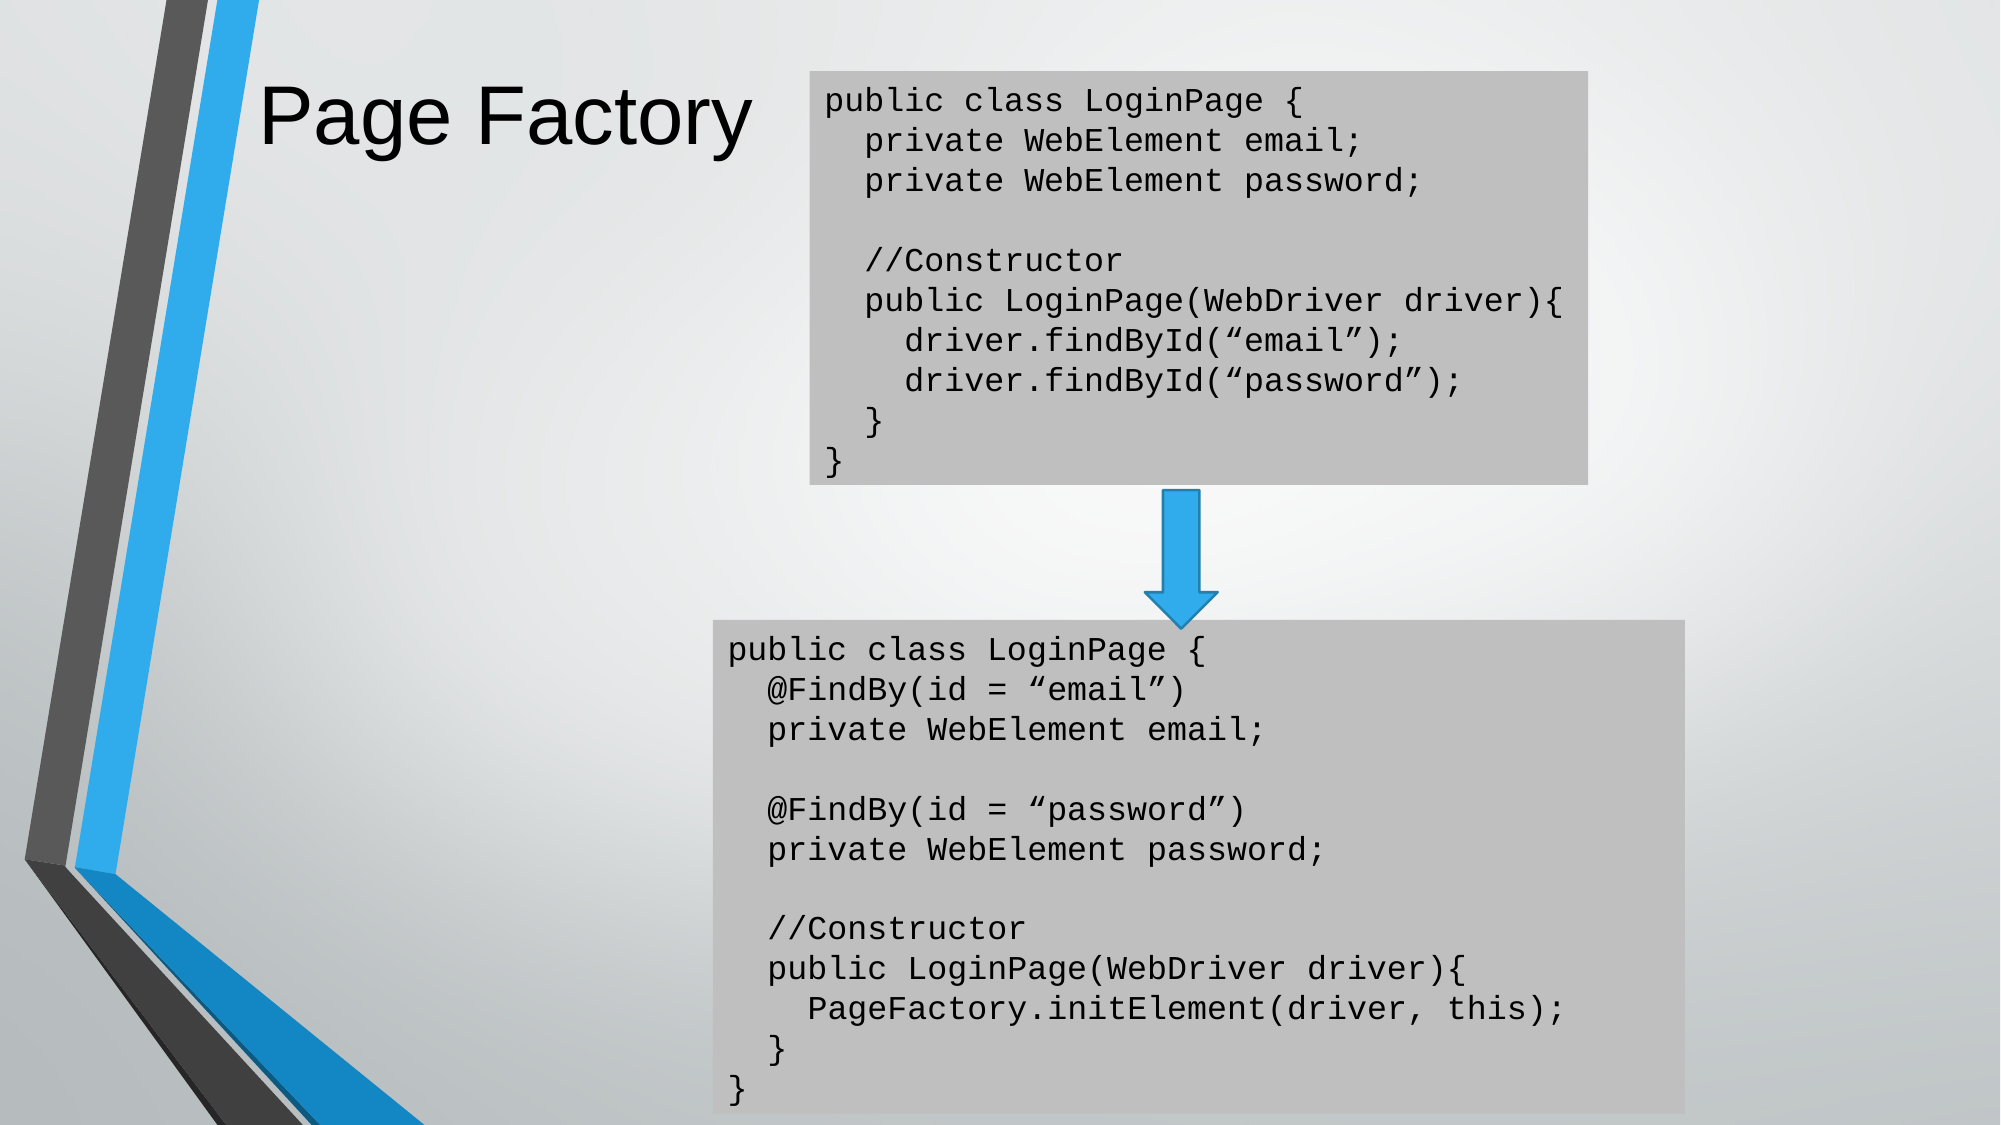

# Page Factory
public class LoginPage {
  private WebElement email;
  private WebElement password;

  //Constructor
  public LoginPage(WebDriver driver){
    driver.findById(“email”);
    driver.findById(“password”);
  }
}

public class LoginPage {
  @FindBy(id = “email”)
  private WebElement email;

  @FindBy(id = “password”)
  private WebElement password;

  //Constructor
  public LoginPage(WebDriver driver){
    PageFactory.initElement(driver, this);
  }
}